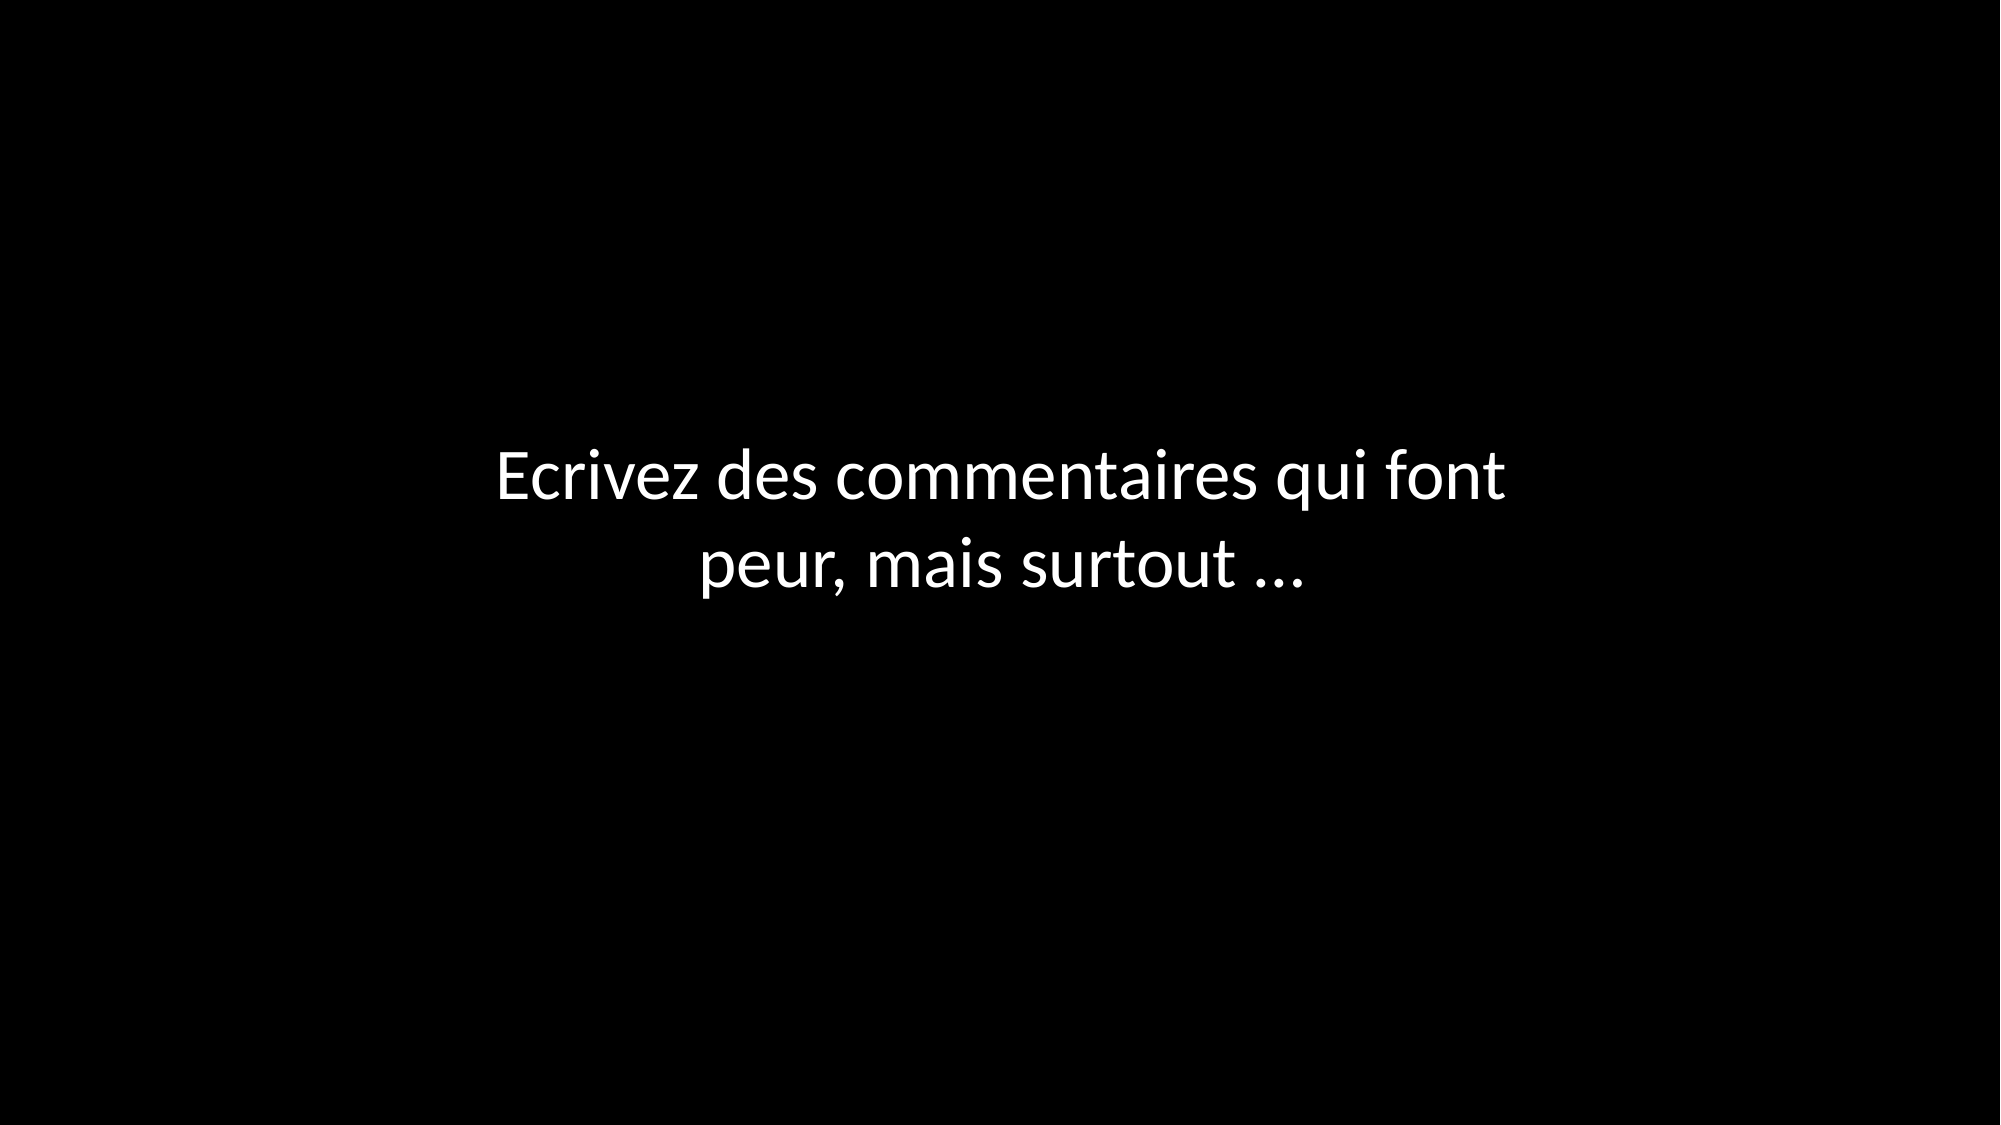

Ecrivez des commentaires qui font peur, mais surtout …